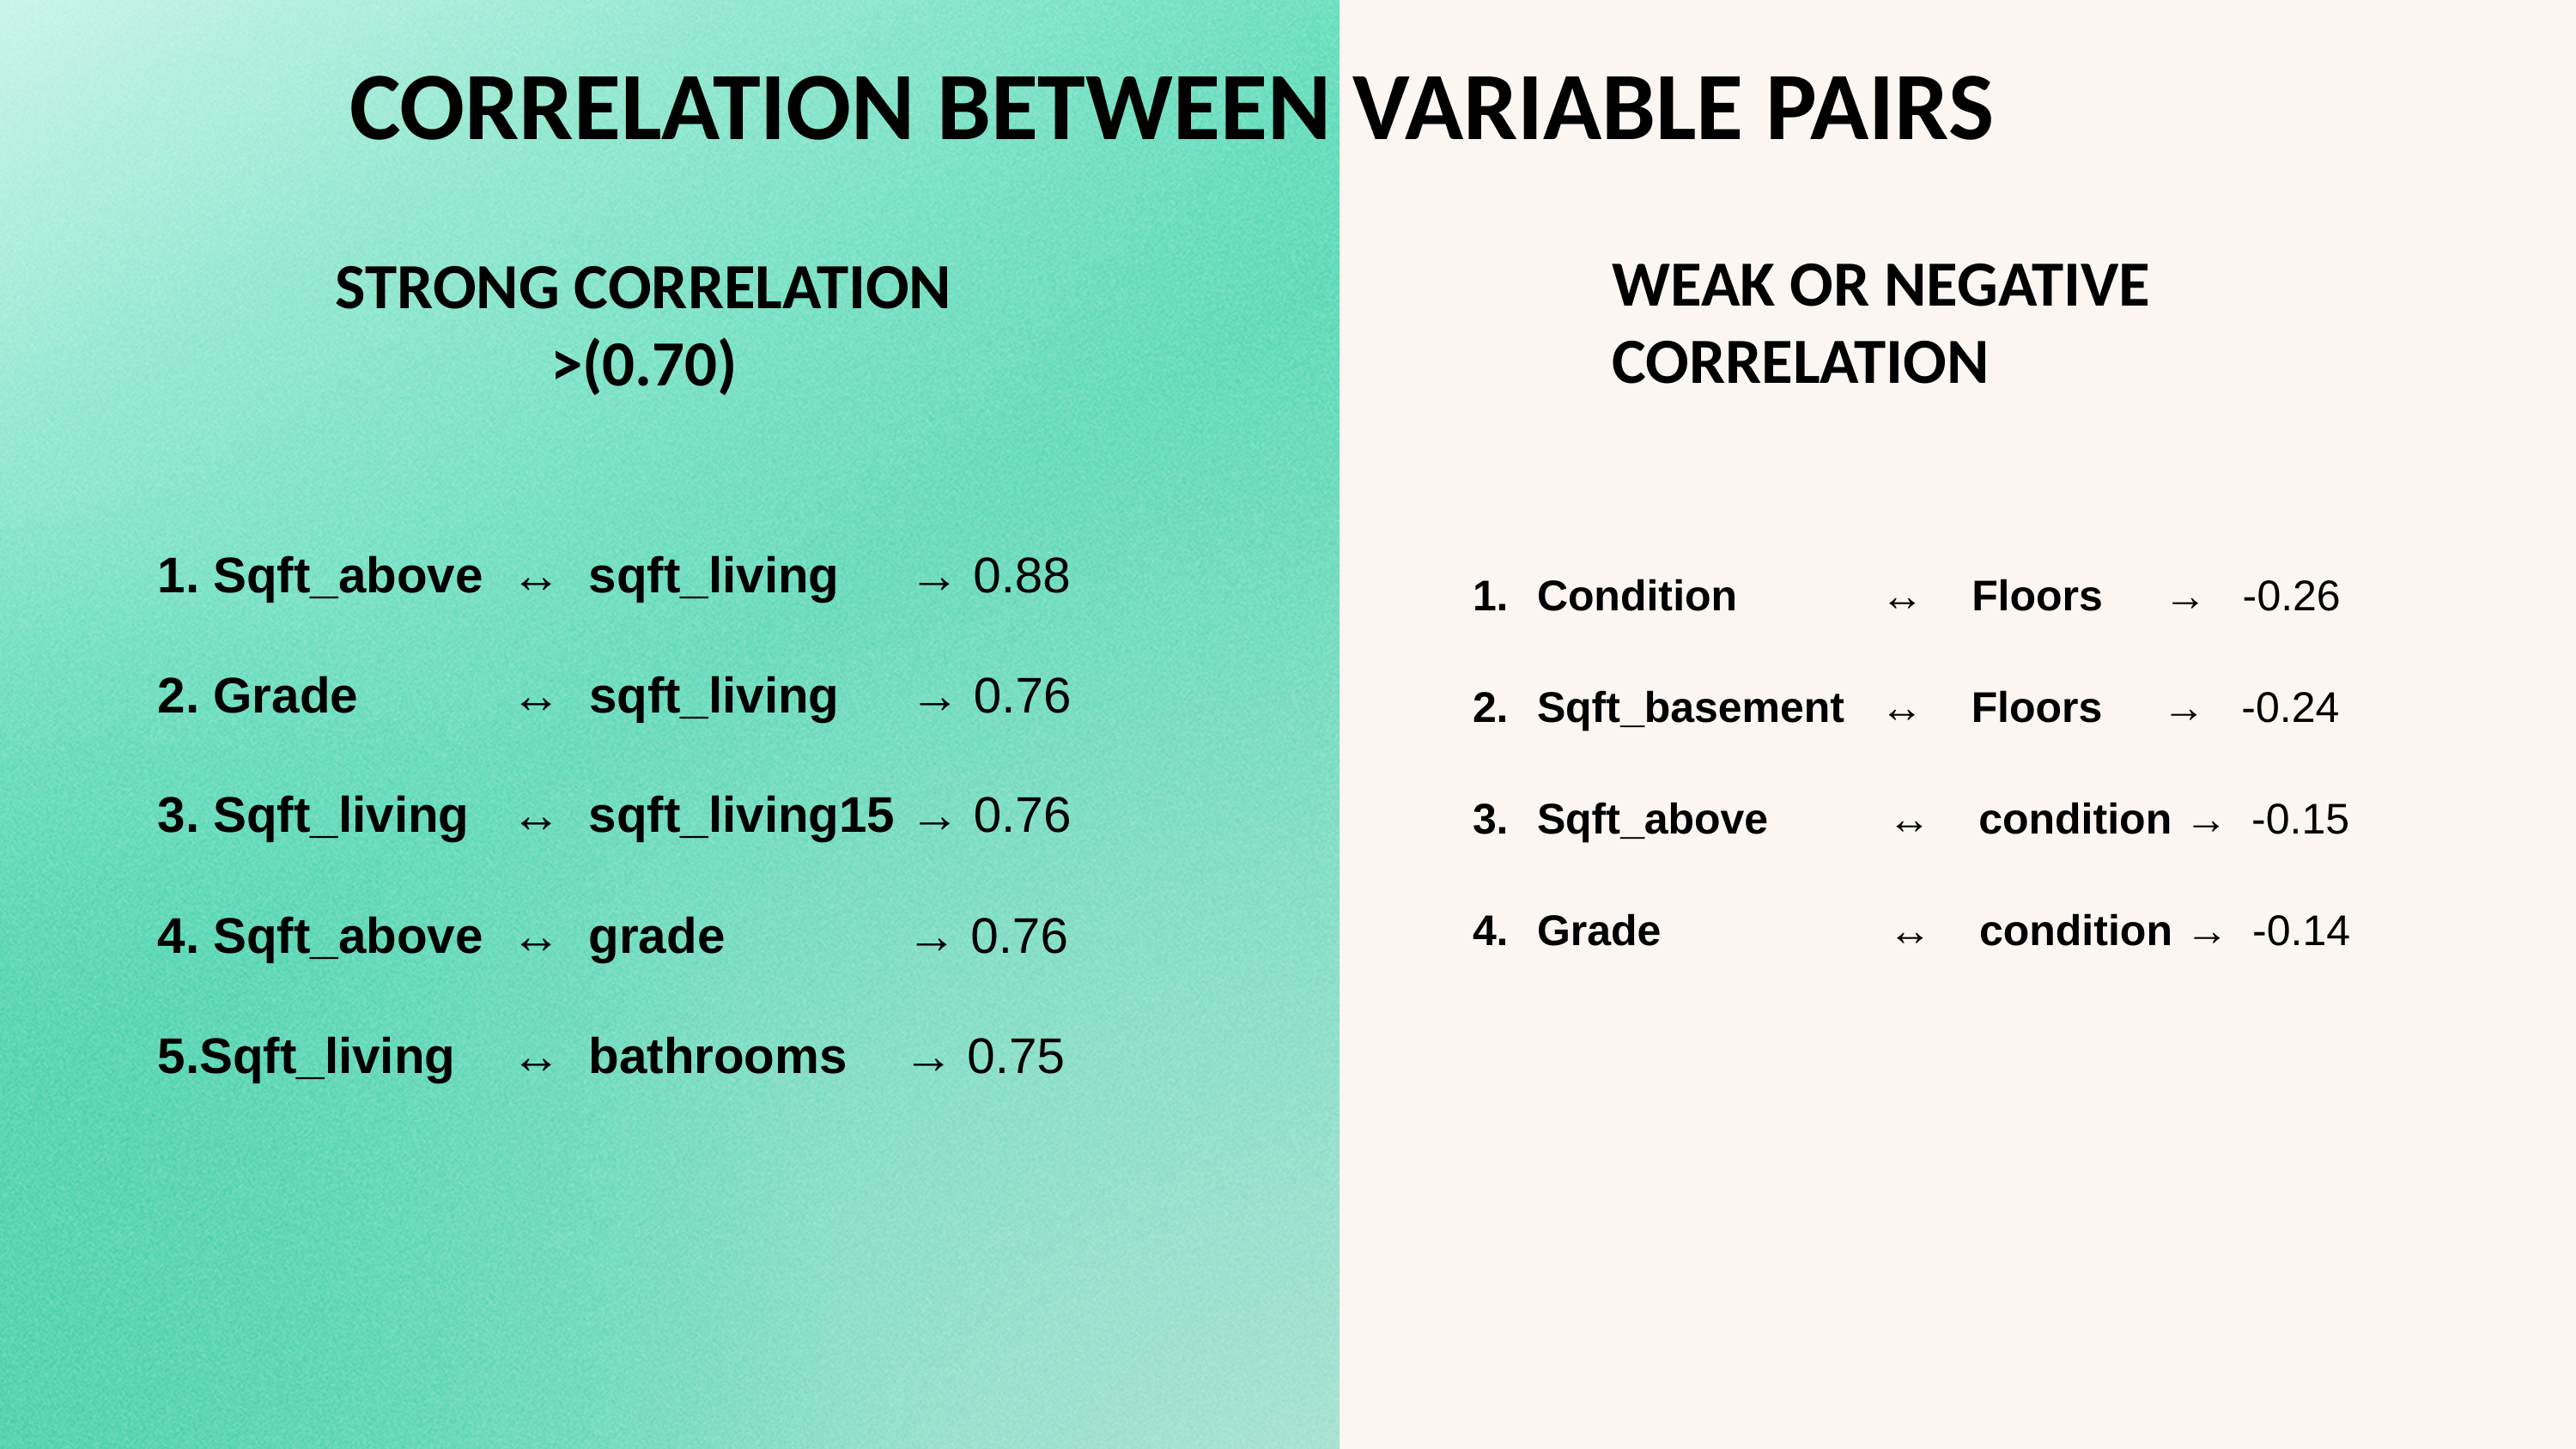

# CORRELATION BETWEEN VARIABLE PAIRS
STRONG CORRELATION >(0.70)
WEAK OR NEGATIVE CORRELATION
1. Sqft_above  ↔  sqft_living     → 0.88
2. Grade           ↔  sqft_living     → 0.76
3. Sqft_living   ↔  sqft_living15 → 0.76
4. Sqft_above  ↔  grade             → 0.76
5.Sqft_living    ↔  bathrooms    → 0.75

Condition            ↔    Floors     →   -0.26
Sqft_basement   ↔    Floors     →   -0.24
Sqft_above          ↔    condition →  -0.15
Grade                   ↔    condition →  -0.14